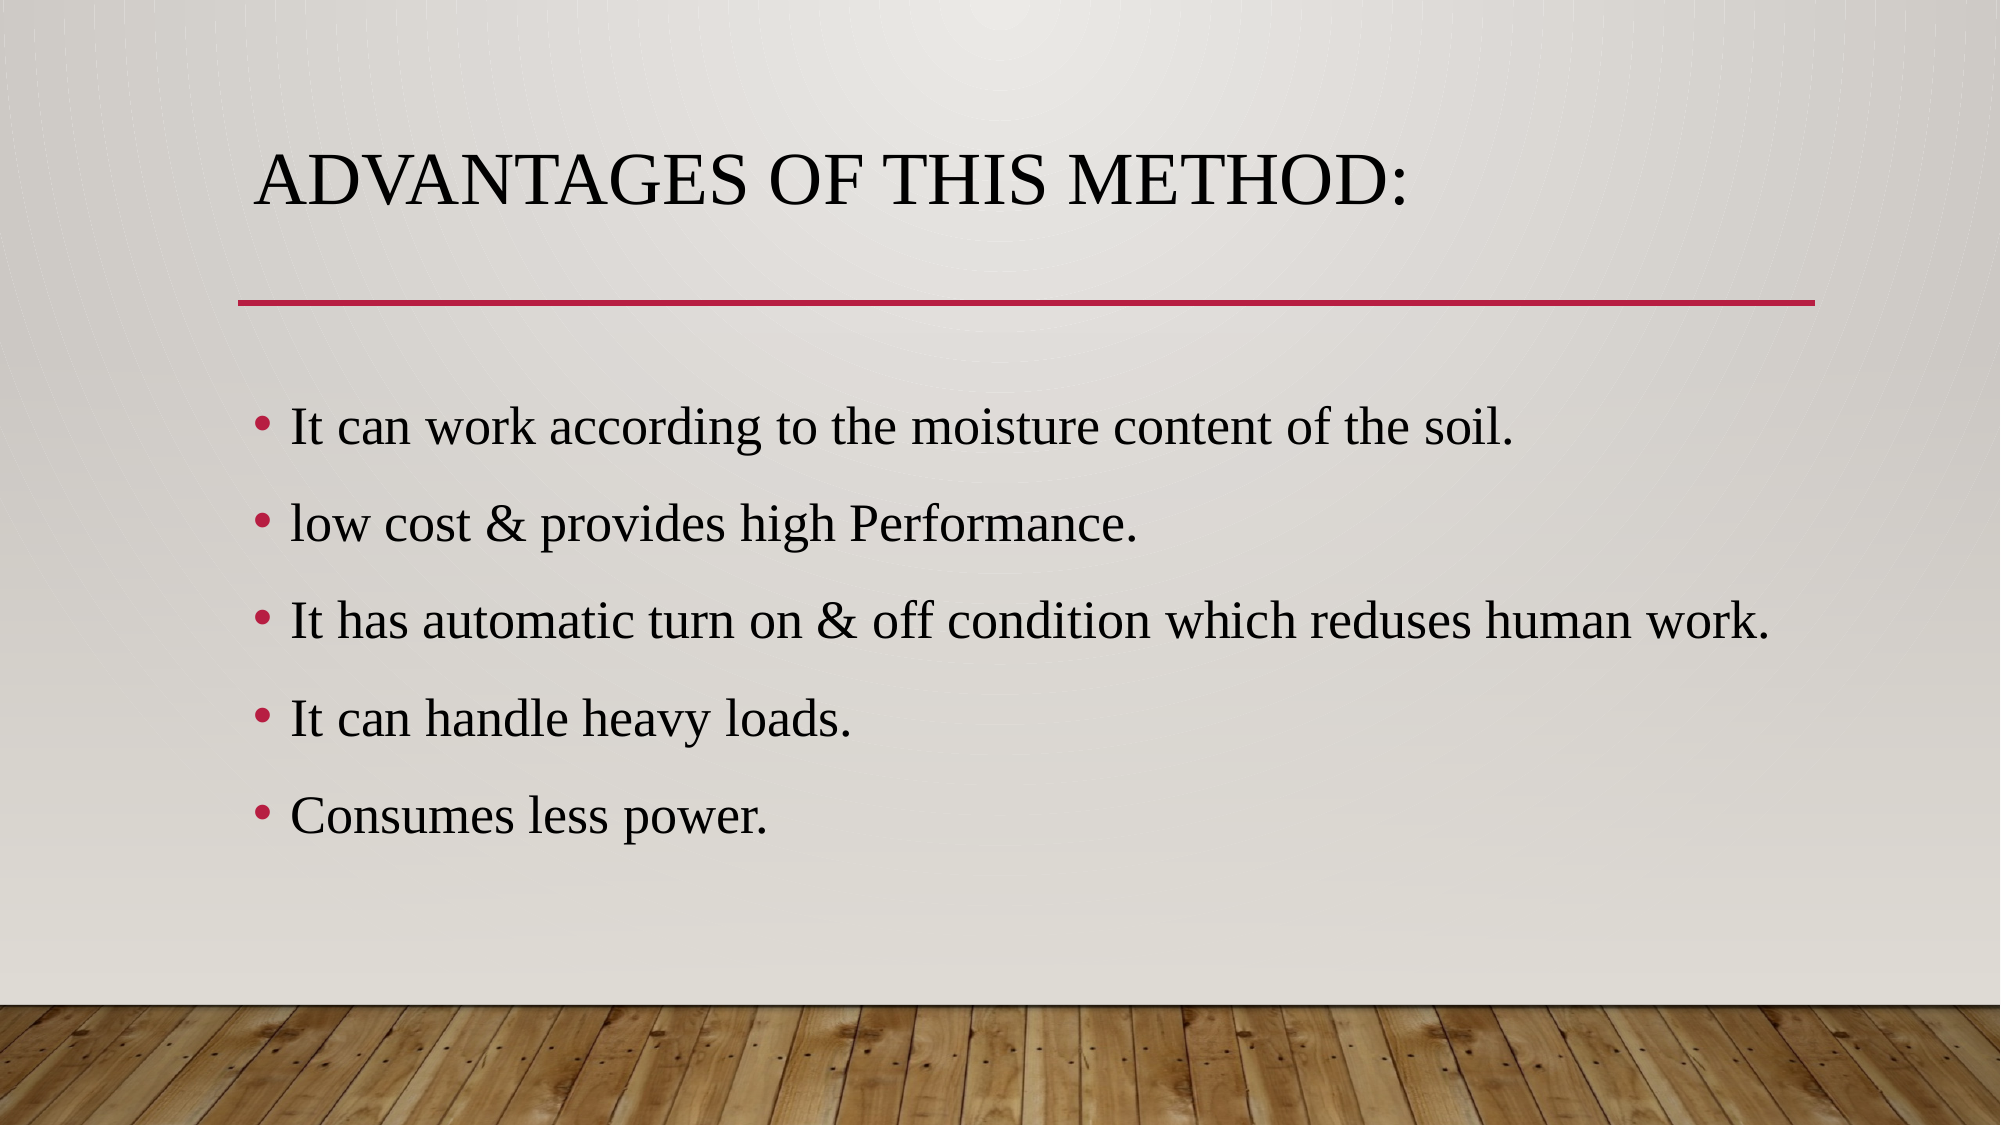

# Advantages of this method:
It can work according to the moisture content of the soil.
low cost & provides high Performance.
It has automatic turn on & off condition which reduses human work.
It can handle heavy loads.
Consumes less power.